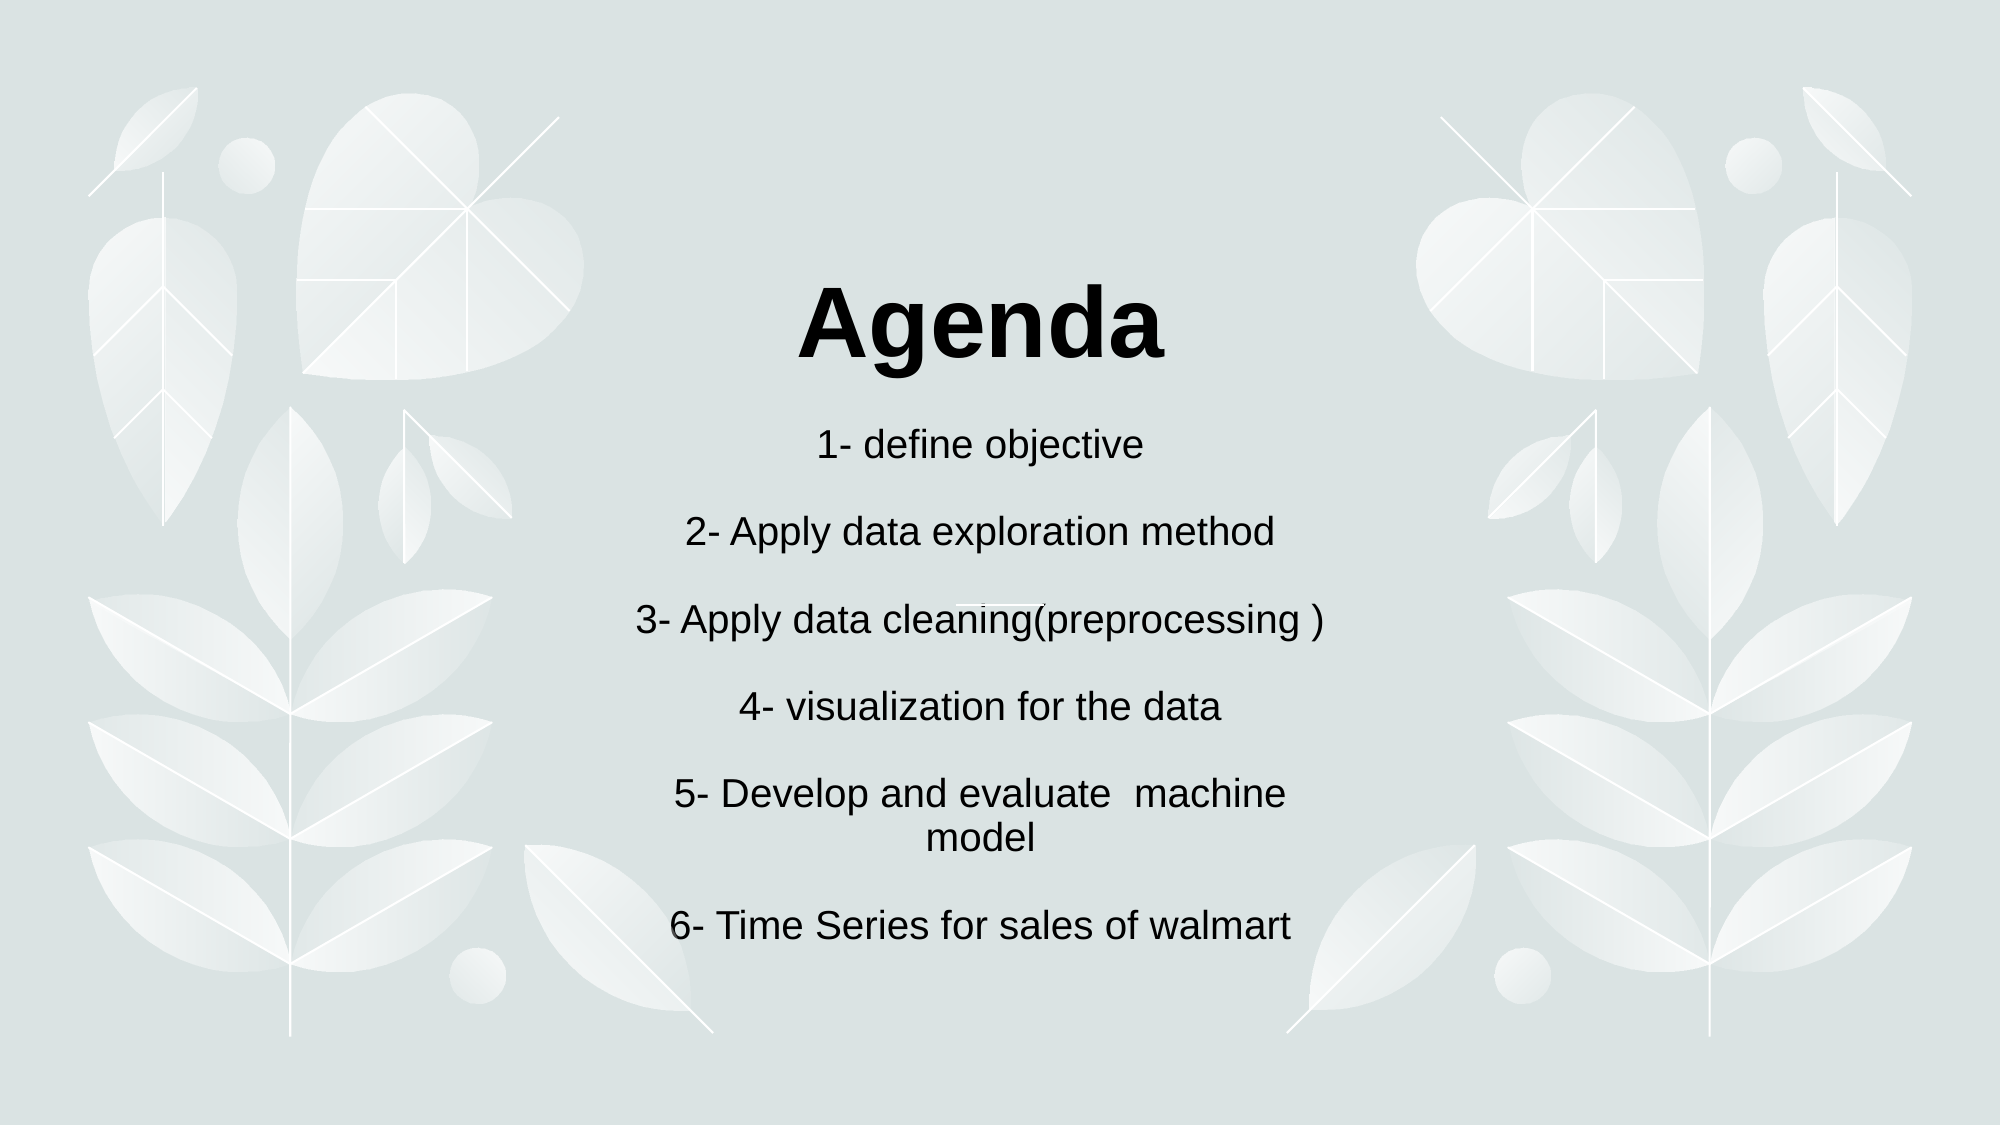

# Agenda 1- define objective 2- Apply data exploration method 3- Apply data cleaning(preprocessing ) 4- visualization for the data 5- Develop and evaluate  machine model 6- Time Series for sales of walmart